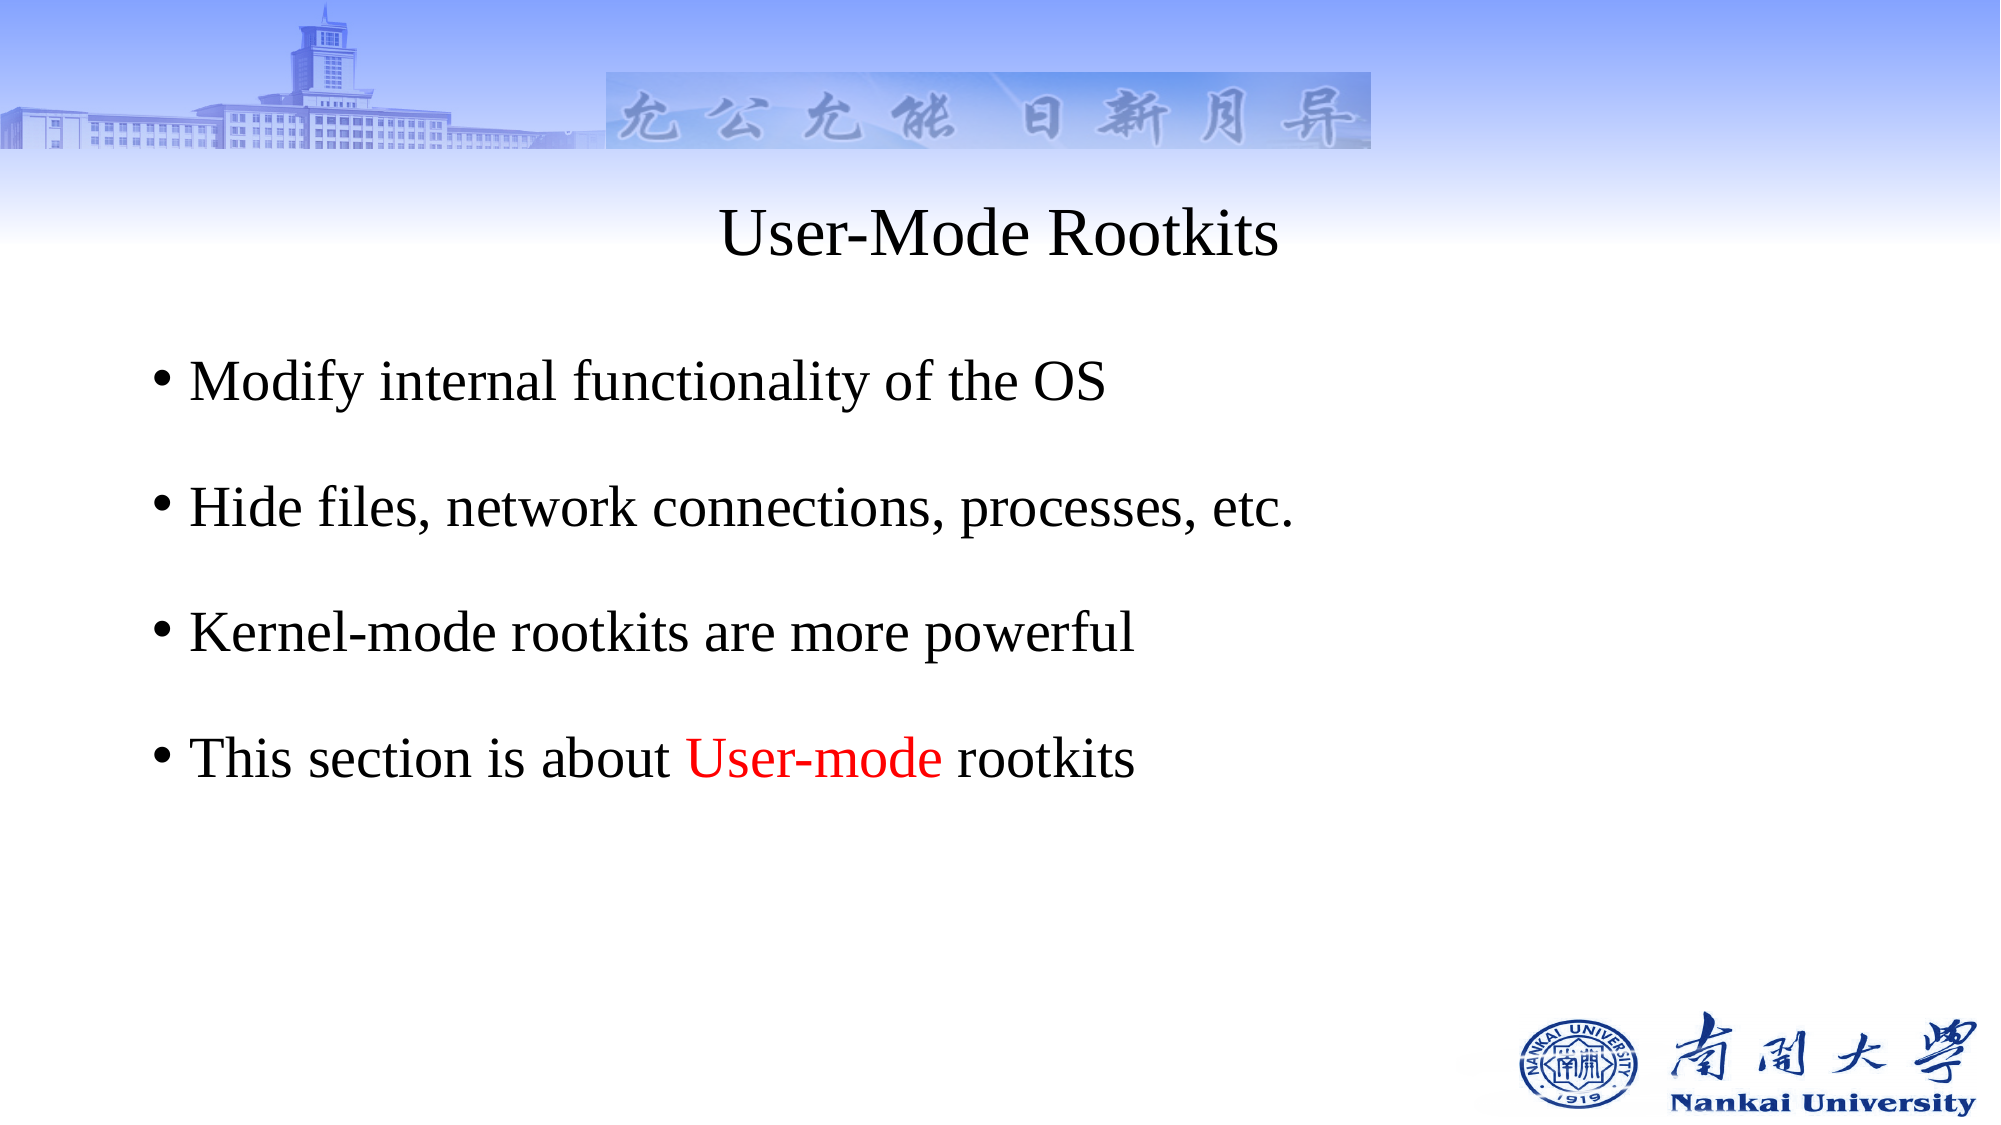

# User-Mode Rootkits
Modify internal functionality of the OS
Hide files, network connections, processes, etc.
Kernel-mode rootkits are more powerful
This section is about User-mode rootkits